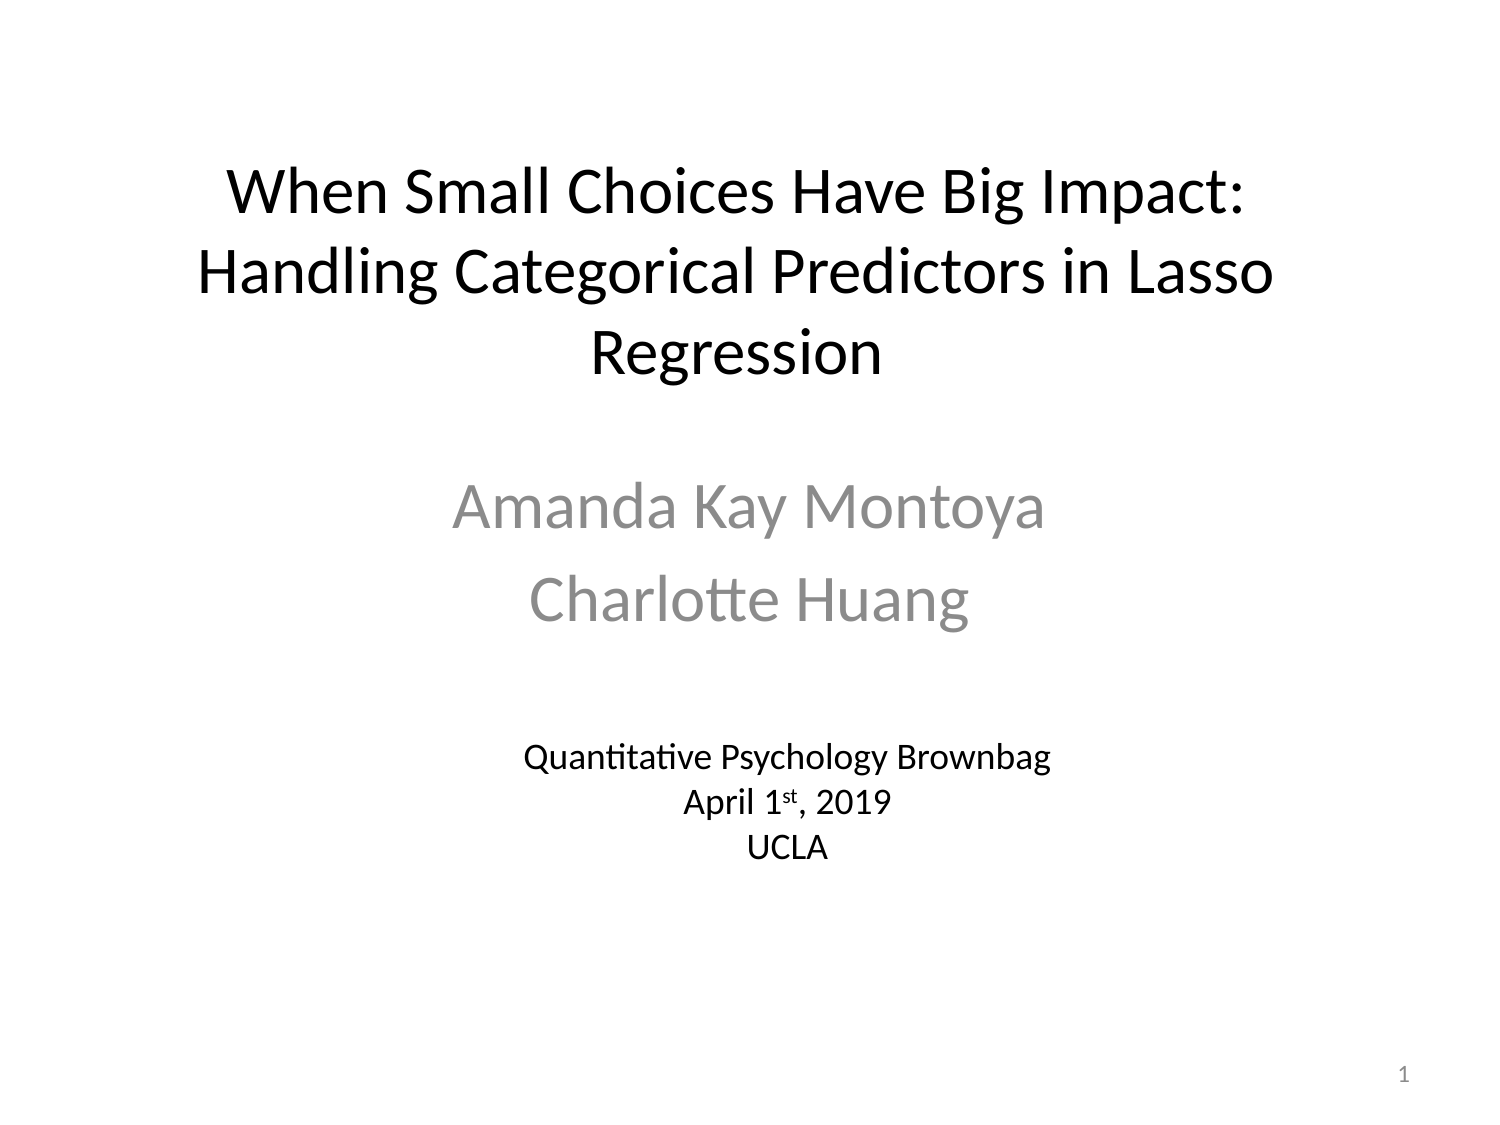

# When Small Choices Have Big Impact: Handling Categorical Predictors in Lasso Regression
Amanda Kay Montoya
Charlotte Huang
Quantitative Psychology Brownbag
April 1st, 2019
UCLA
1